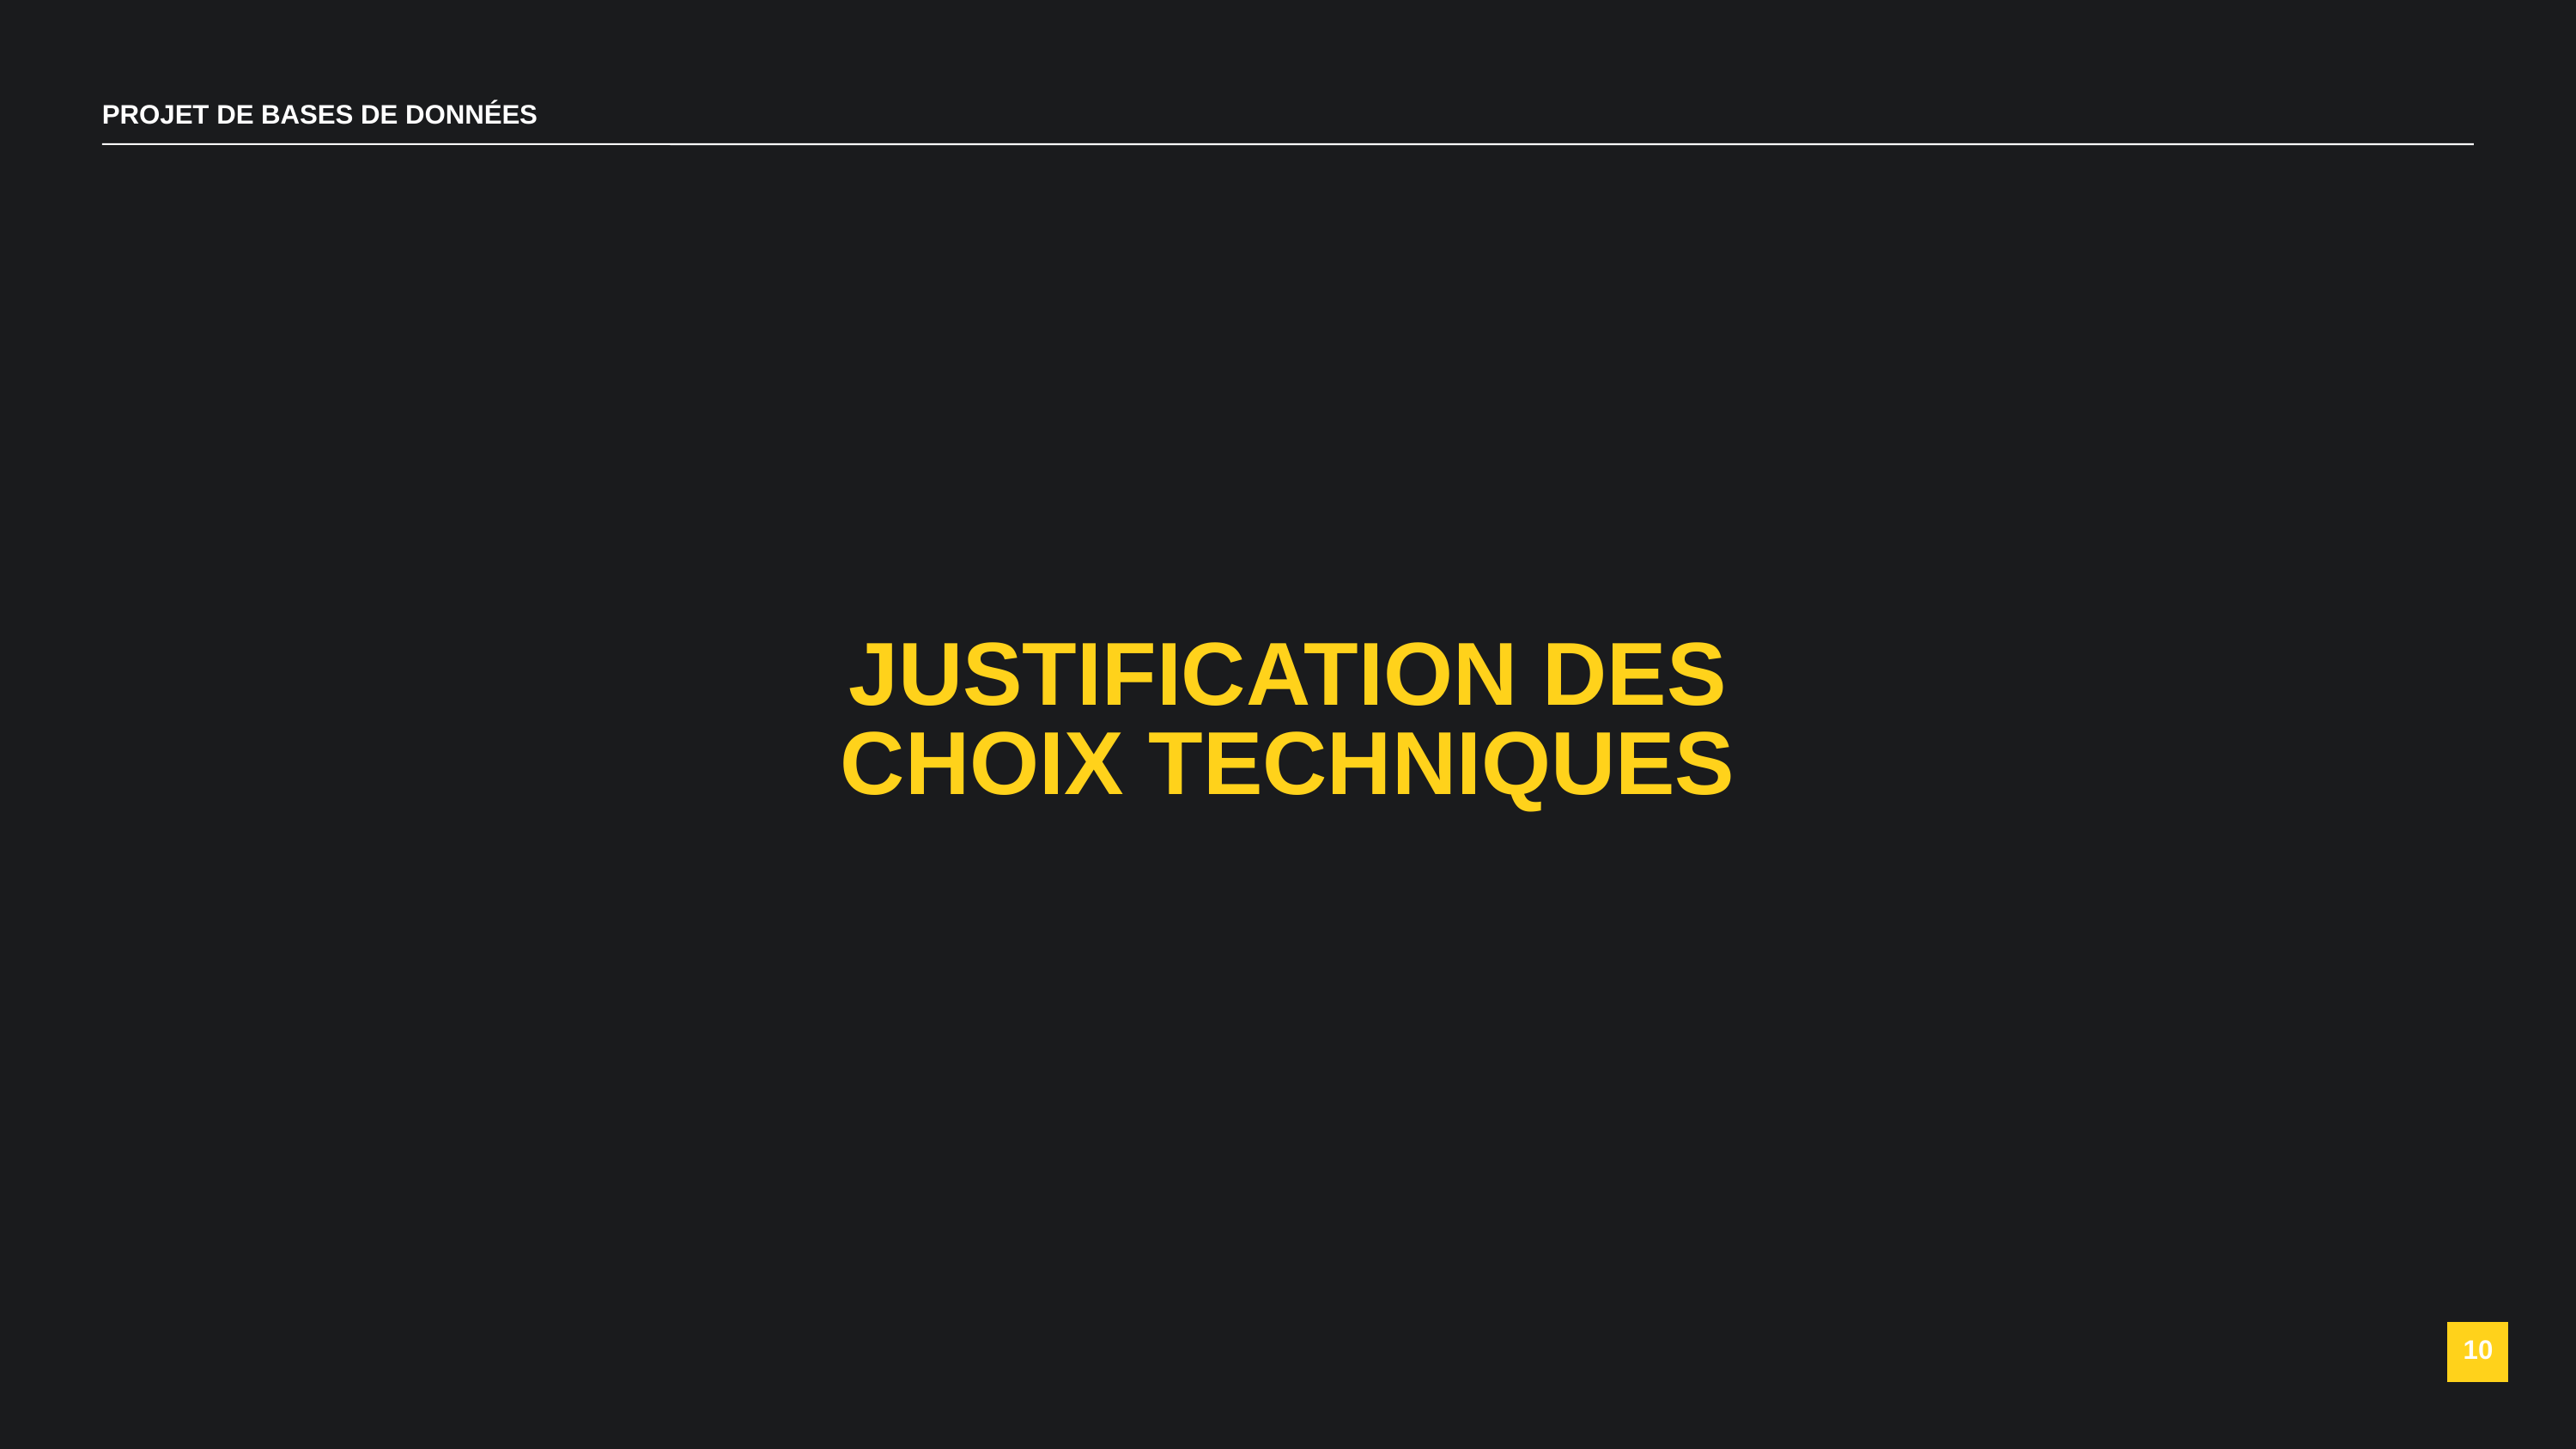

PROJET DE BASES DE DONNÉES

JUSTIFICATION DES CHOIX TECHNIQUES

10